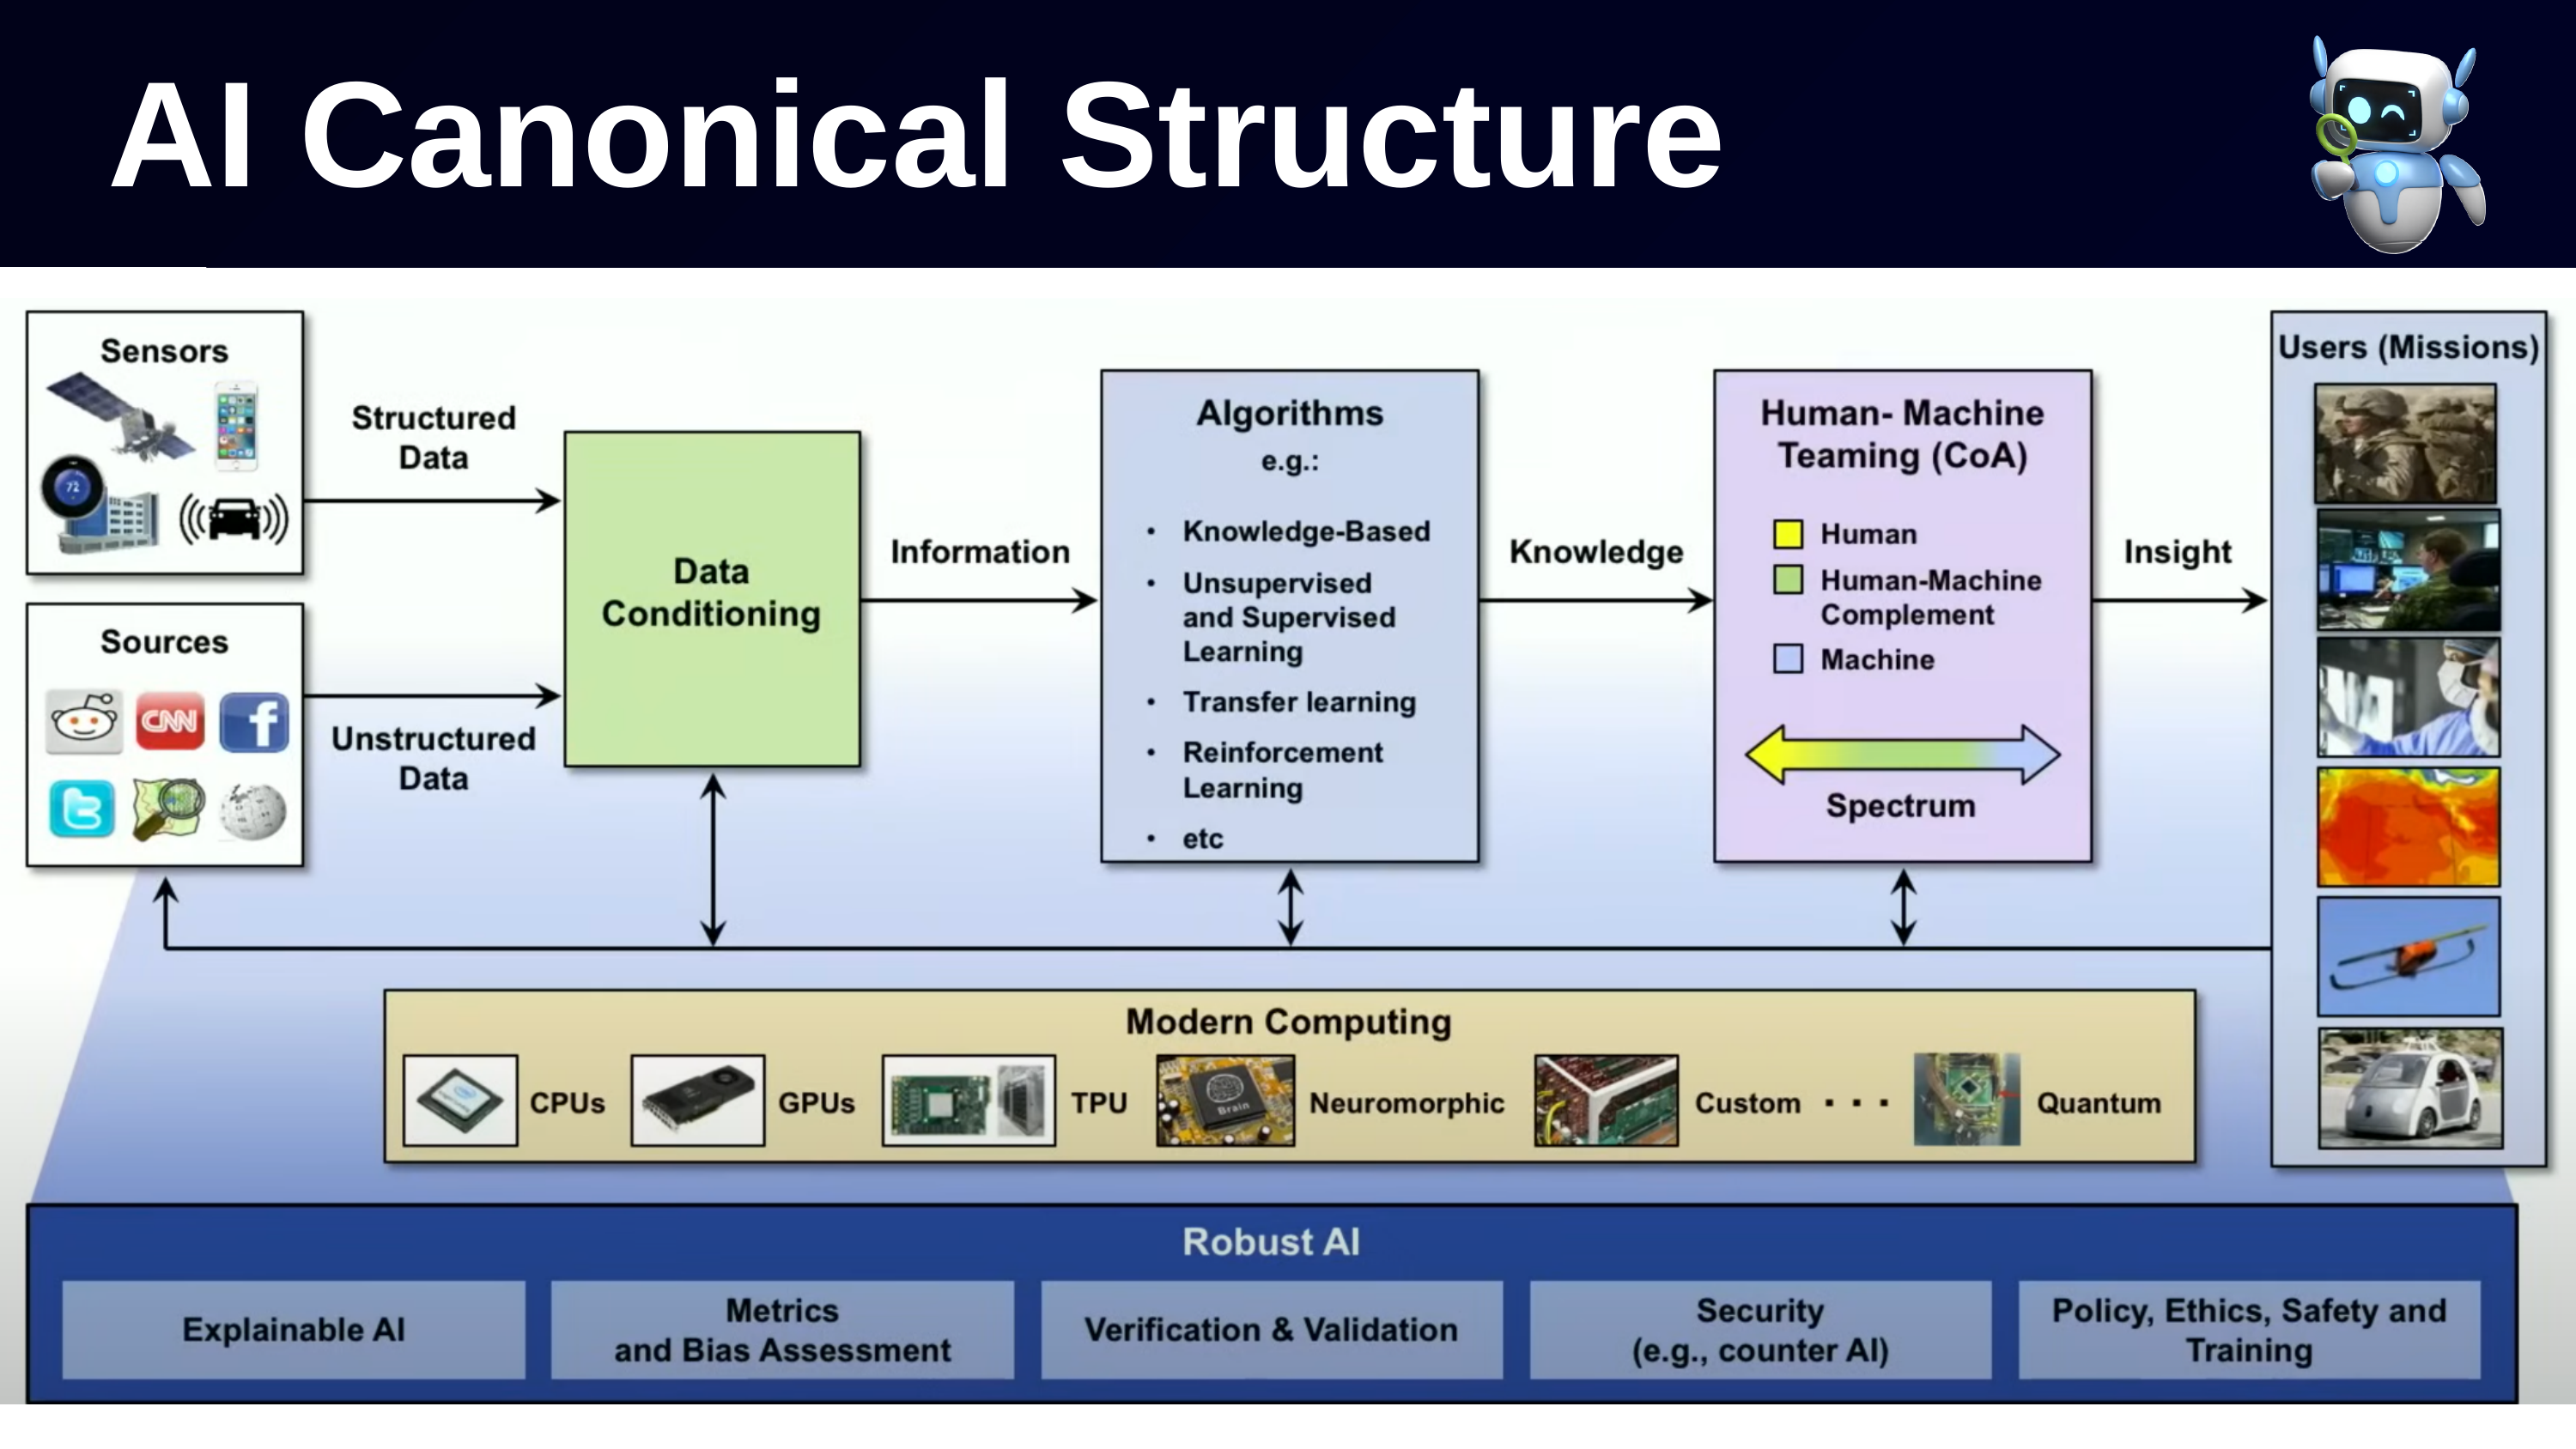

AI Canonical Structure

What is AI ?